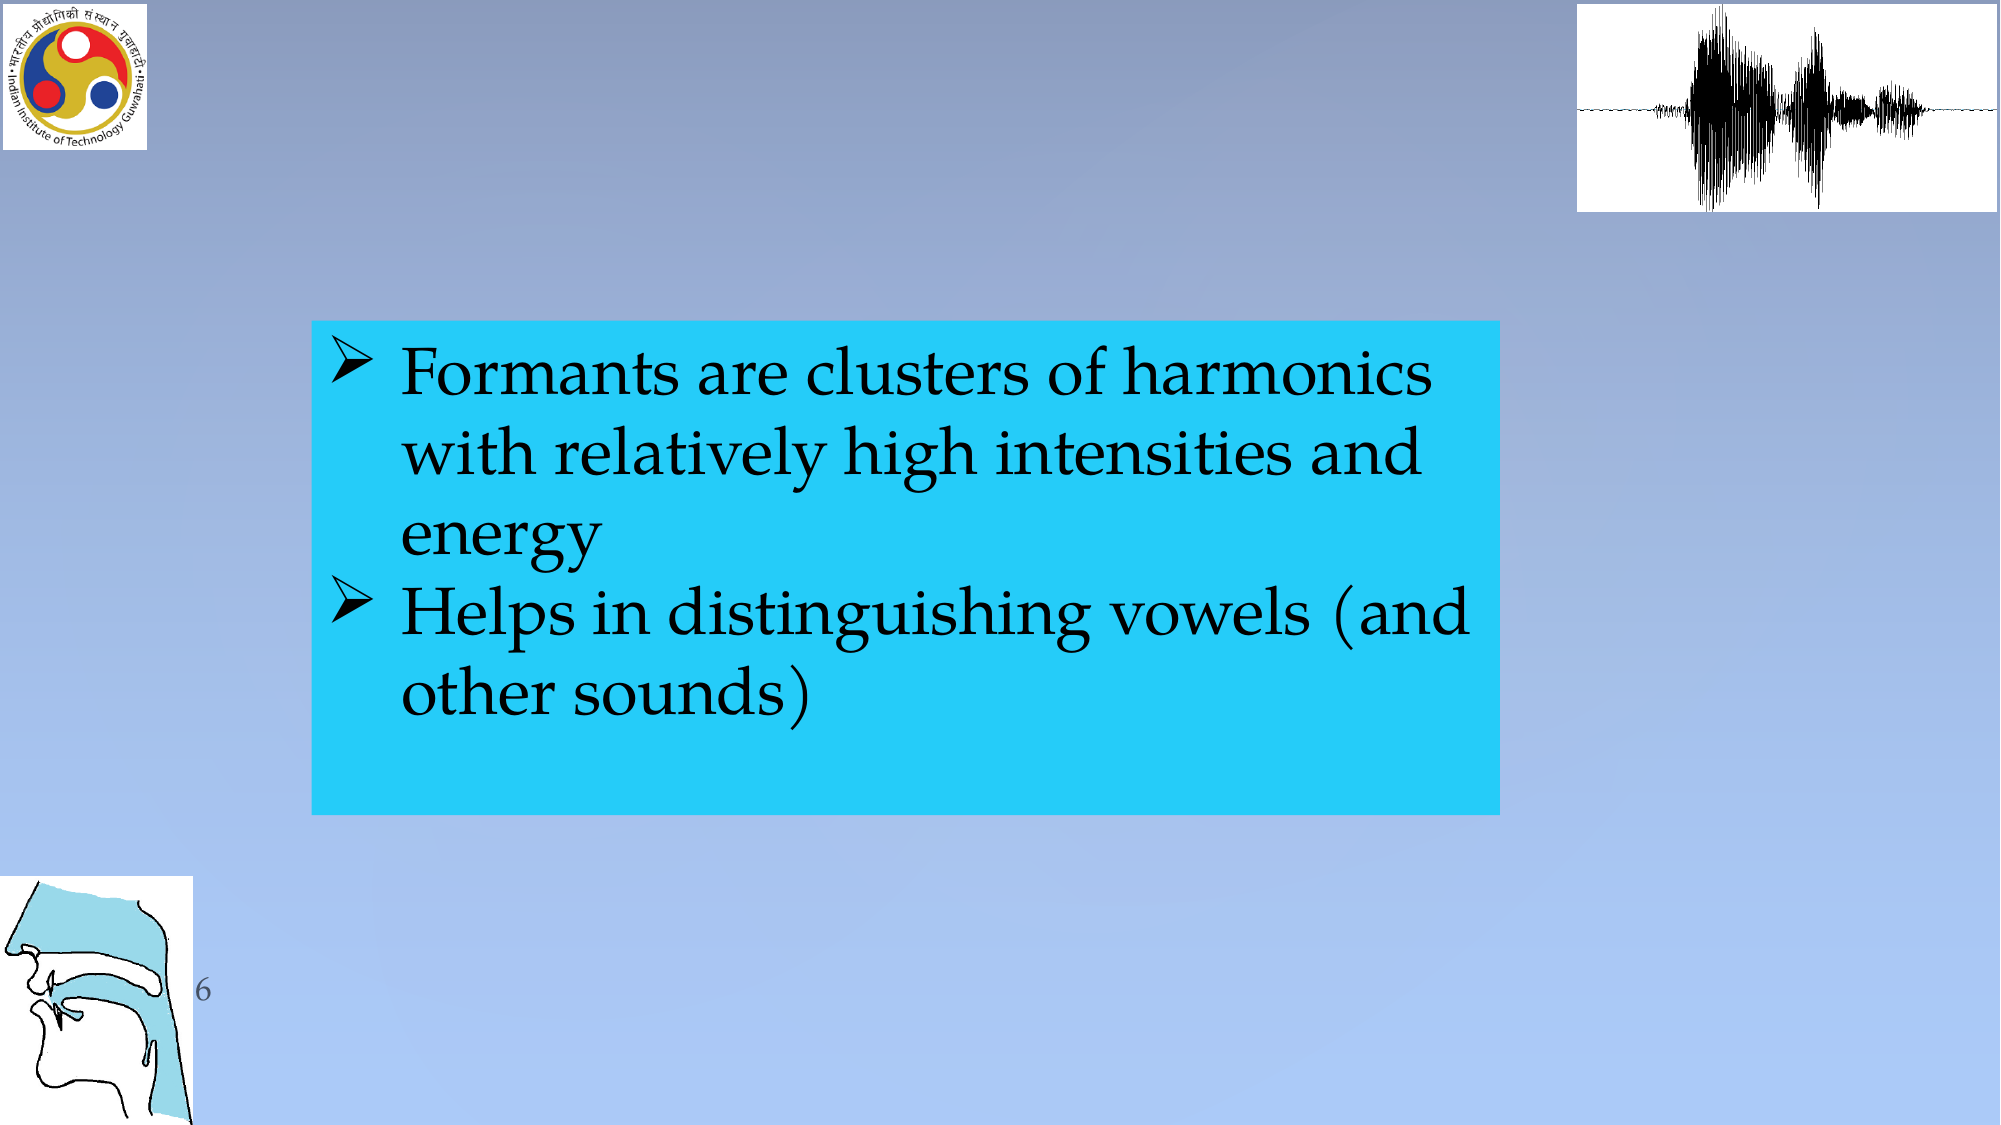

Formants are clusters of harmonics with relatively high intensities and energy
Helps in distinguishing vowels (and other sounds)

6